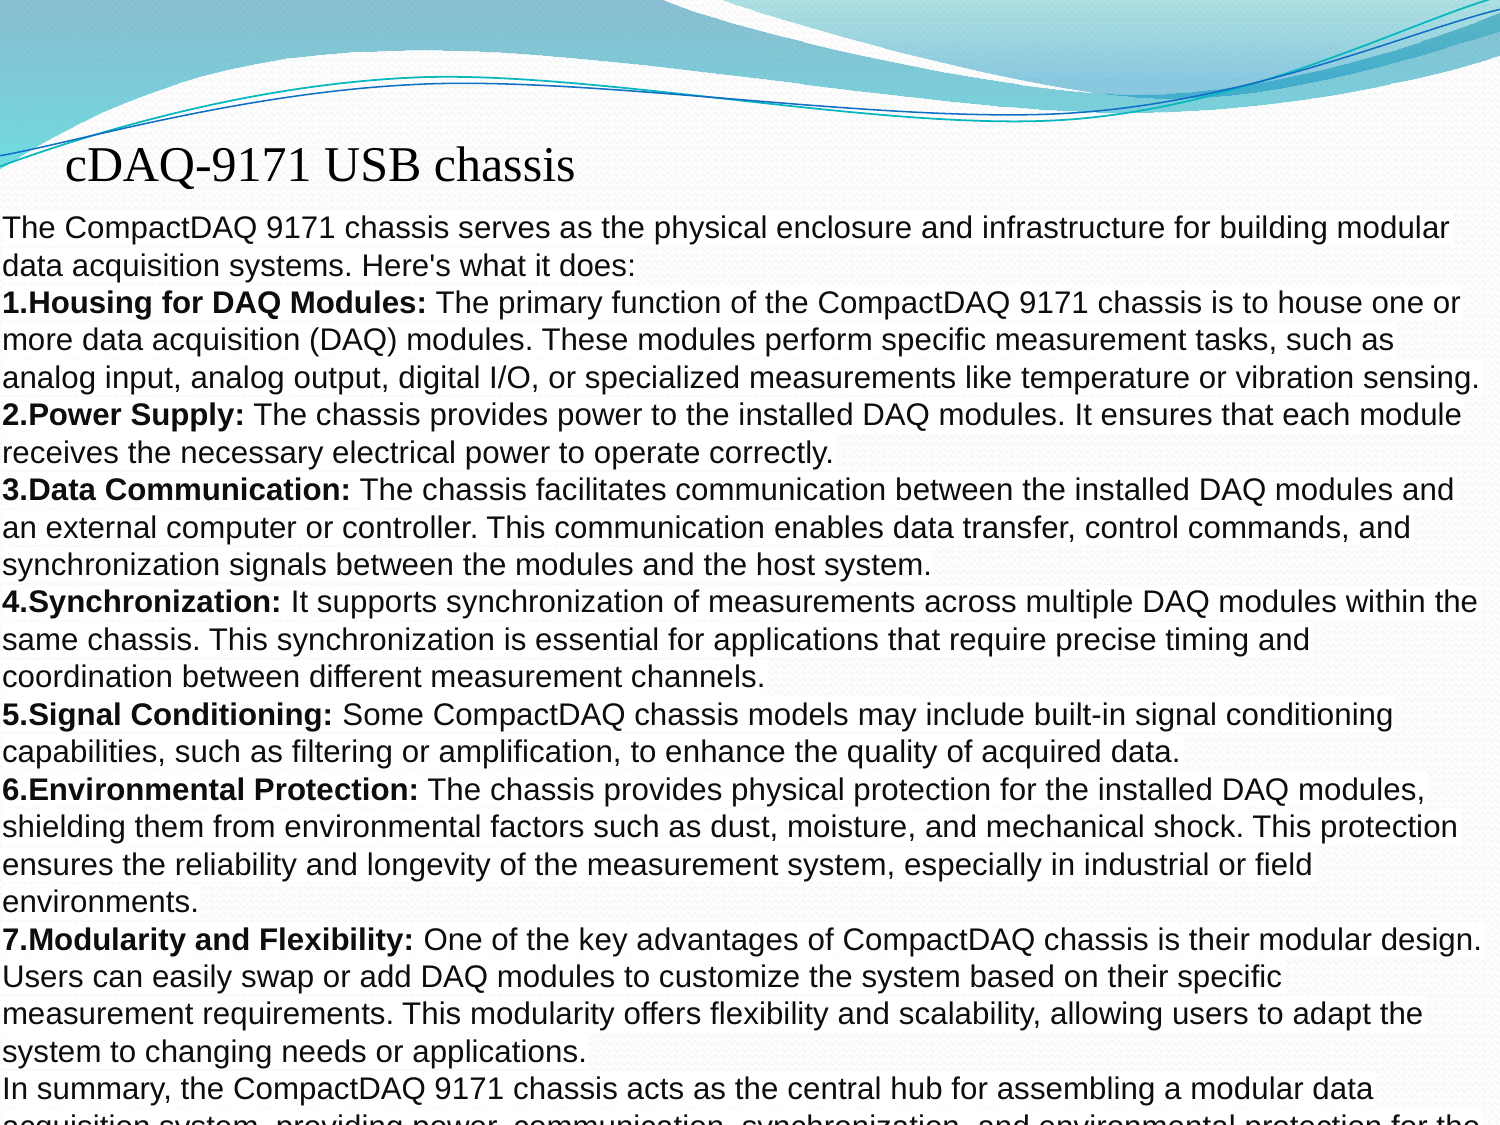

cDAQ-9171 USB chassis
The CompactDAQ 9171 chassis serves as the physical enclosure and infrastructure for building modular data acquisition systems. Here's what it does:
Housing for DAQ Modules: The primary function of the CompactDAQ 9171 chassis is to house one or more data acquisition (DAQ) modules. These modules perform specific measurement tasks, such as analog input, analog output, digital I/O, or specialized measurements like temperature or vibration sensing.
Power Supply: The chassis provides power to the installed DAQ modules. It ensures that each module receives the necessary electrical power to operate correctly.
Data Communication: The chassis facilitates communication between the installed DAQ modules and an external computer or controller. This communication enables data transfer, control commands, and synchronization signals between the modules and the host system.
Synchronization: It supports synchronization of measurements across multiple DAQ modules within the same chassis. This synchronization is essential for applications that require precise timing and coordination between different measurement channels.
Signal Conditioning: Some CompactDAQ chassis models may include built-in signal conditioning capabilities, such as filtering or amplification, to enhance the quality of acquired data.
Environmental Protection: The chassis provides physical protection for the installed DAQ modules, shielding them from environmental factors such as dust, moisture, and mechanical shock. This protection ensures the reliability and longevity of the measurement system, especially in industrial or field environments.
Modularity and Flexibility: One of the key advantages of CompactDAQ chassis is their modular design. Users can easily swap or add DAQ modules to customize the system based on their specific measurement requirements. This modularity offers flexibility and scalability, allowing users to adapt the system to changing needs or applications.
In summary, the CompactDAQ 9171 chassis acts as the central hub for assembling a modular data acquisition system, providing power, communication, synchronization, and environmental protection for the installed DAQ modules.